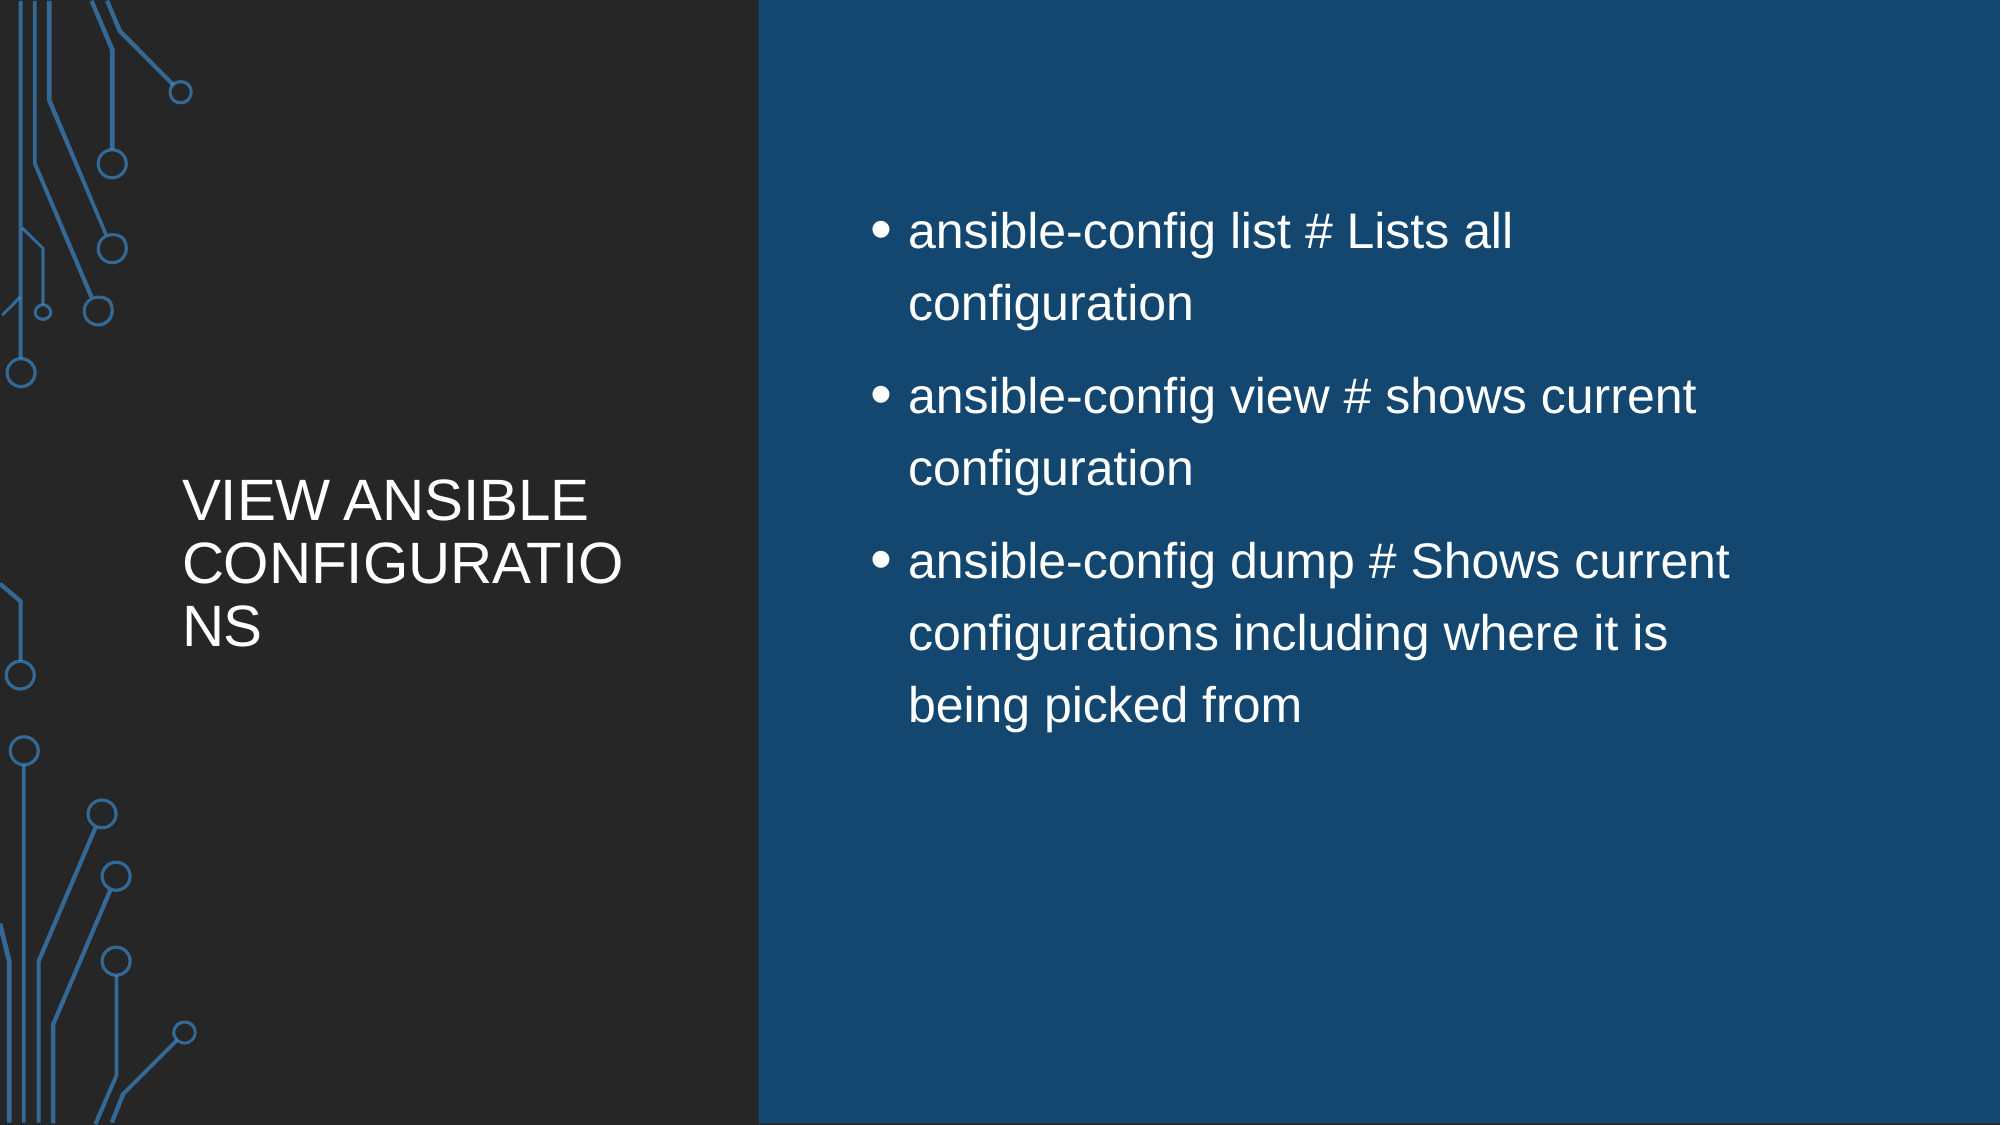

# View ansible configurations
ansible-config list # Lists all configuration
ansible-config view # shows current configuration
ansible-config dump # Shows current configurations including where it is being picked from